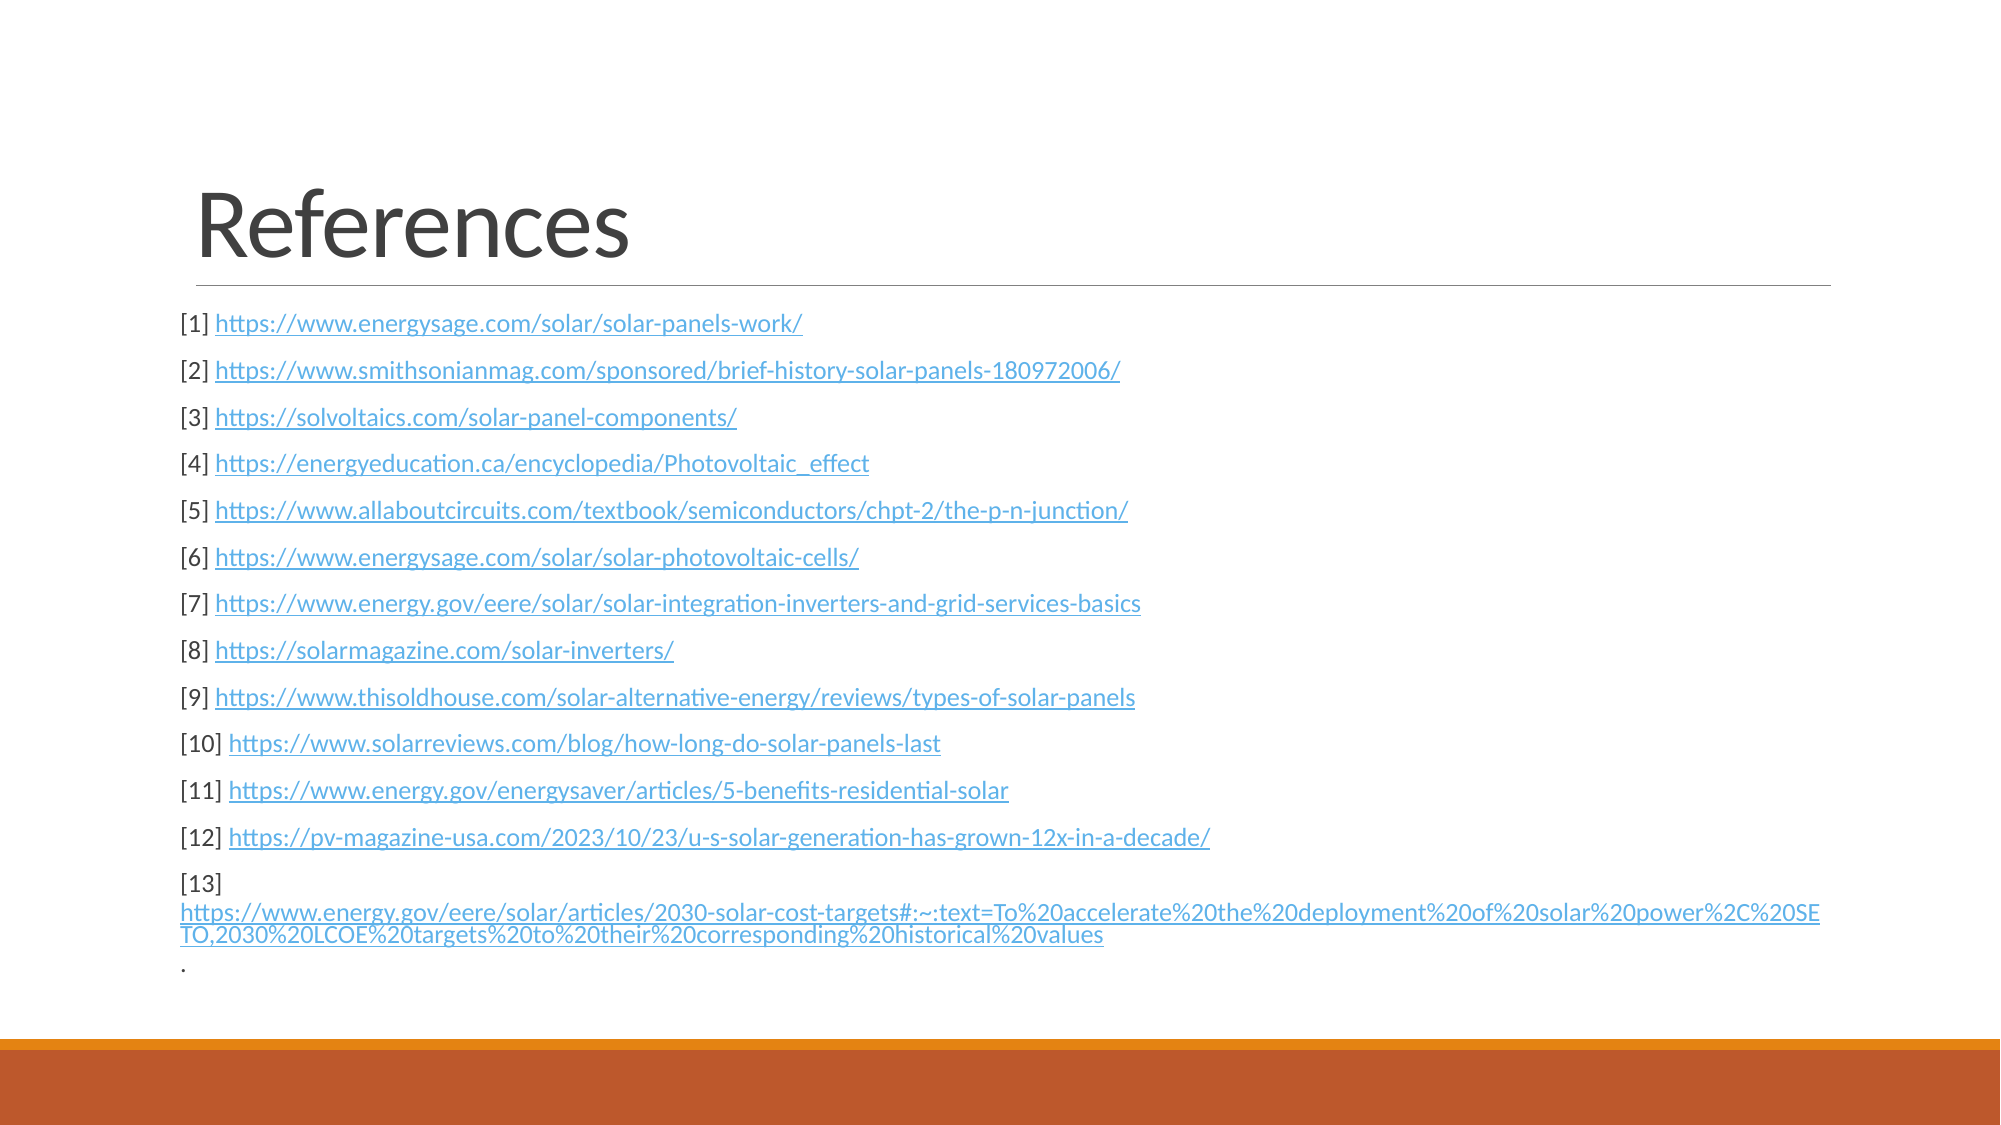

# References
[1] https://www.energysage.com/solar/solar-panels-work/
[2] https://www.smithsonianmag.com/sponsored/brief-history-solar-panels-180972006/
[3] https://solvoltaics.com/solar-panel-components/
[4] https://energyeducation.ca/encyclopedia/Photovoltaic_effect
[5] https://www.allaboutcircuits.com/textbook/semiconductors/chpt-2/the-p-n-junction/
[6] https://www.energysage.com/solar/solar-photovoltaic-cells/
[7] https://www.energy.gov/eere/solar/solar-integration-inverters-and-grid-services-basics
[8] https://solarmagazine.com/solar-inverters/
[9] https://www.thisoldhouse.com/solar-alternative-energy/reviews/types-of-solar-panels
[10] https://www.solarreviews.com/blog/how-long-do-solar-panels-last
[11] https://www.energy.gov/energysaver/articles/5-benefits-residential-solar
[12] https://pv-magazine-usa.com/2023/10/23/u-s-solar-generation-has-grown-12x-in-a-decade/
[13] https://www.energy.gov/eere/solar/articles/2030-solar-cost-targets#:~:text=To%20accelerate%20the%20deployment%20of%20solar%20power%2C%20SETO,2030%20LCOE%20targets%20to%20their%20corresponding%20historical%20values.